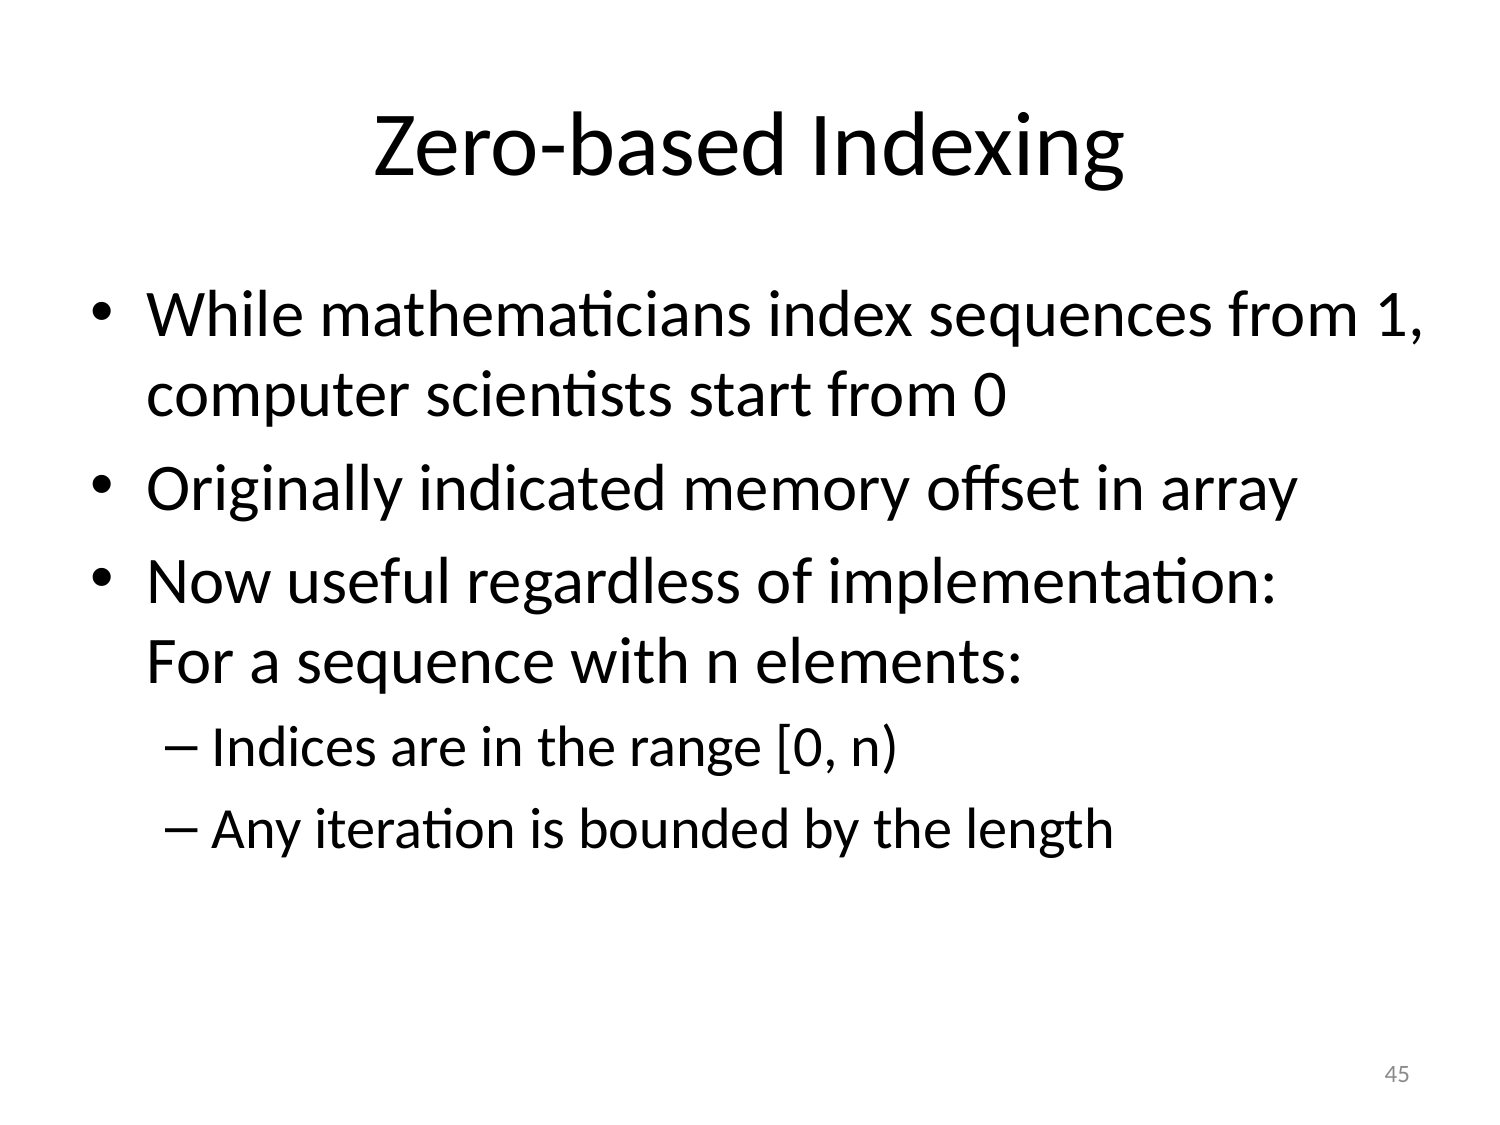

# Zero-based Indexing
While mathematicians index sequences from 1, computer scientists start from 0
Originally indicated memory offset in array
Now useful regardless of implementation:
For a sequence with n elements:
Indices are in the range [0, n)
Any iteration is bounded by the length
45